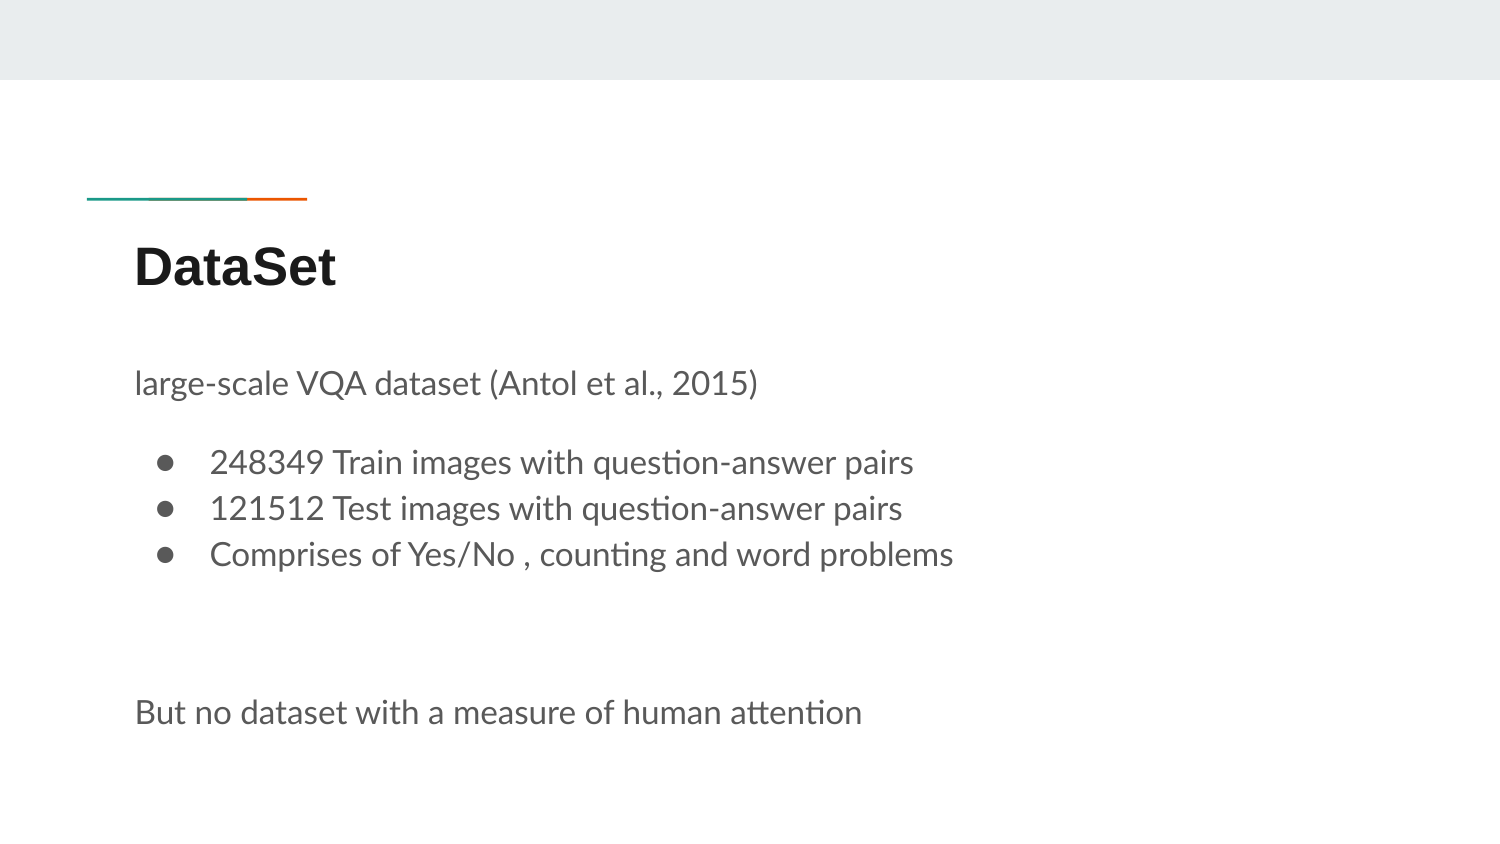

# DataSet
large-scale VQA dataset (Antol et al., 2015)
248349 Train images with question-answer pairs
121512 Test images with question-answer pairs
Comprises of Yes/No , counting and word problems

But no dataset with a measure of human attention